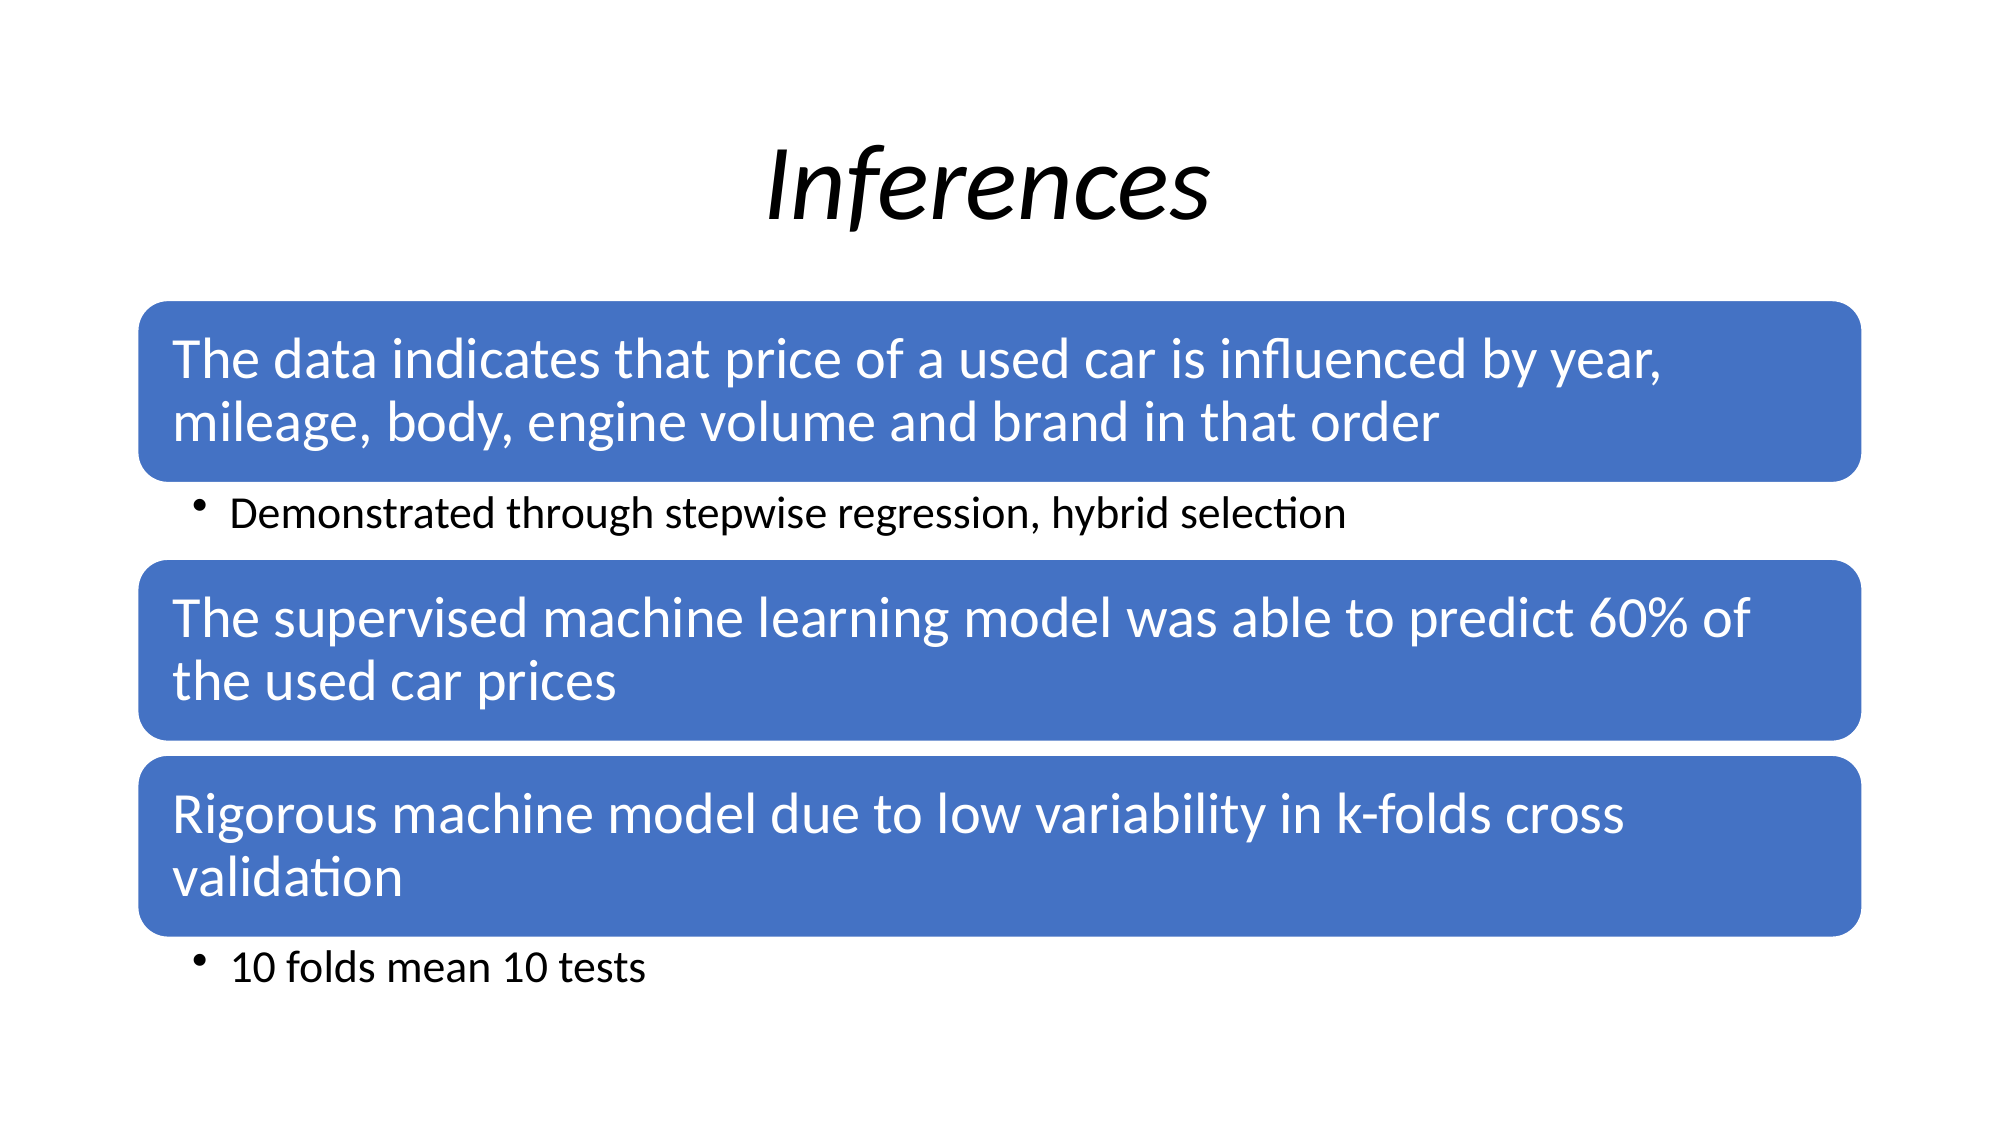

# Inferences
The data indicates that price of a used car is influenced by year, mileage, body, engine volume and brand in that order
Demonstrated through stepwise regression, hybrid selection
The supervised machine learning model was able to predict 60% of the used car prices
Rigorous machine model due to low variability in k-folds cross validation
10 folds mean 10 tests